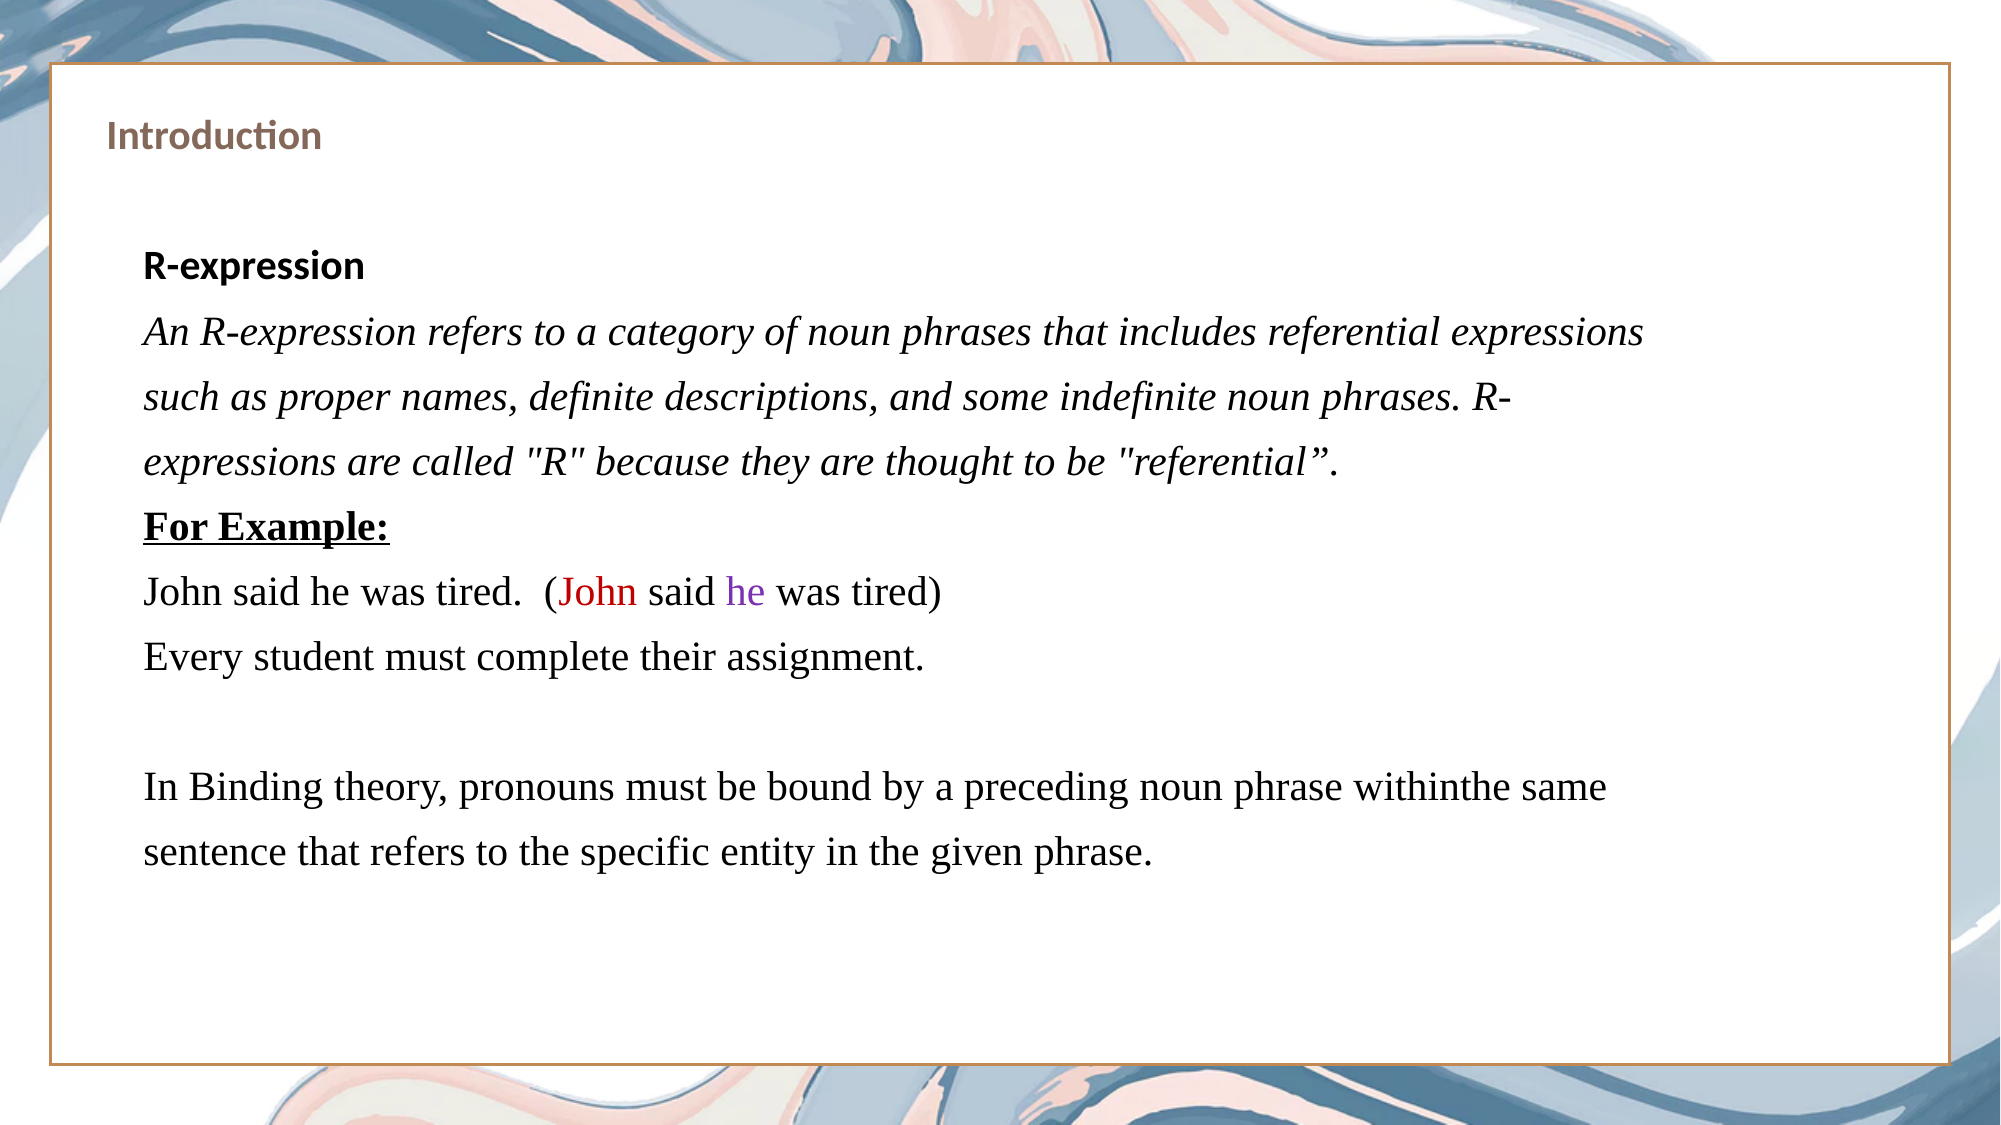

Introduction

R-expression
An R-expression refers to a category of noun phrases that includes referential expressions such as proper names, definite descriptions, and some indefinite noun phrases. R-expressions are called "R" because they are thought to be "referential”.
For Example:
John said he was tired.  (John said he was tired)
Every student must complete their assignment.

In Binding theory, pronouns must be bound by a preceding noun phrase withinthe same sentence that refers to the specific entity in the given phrase.

Click here to add content of the text，and briefly explain your point of view